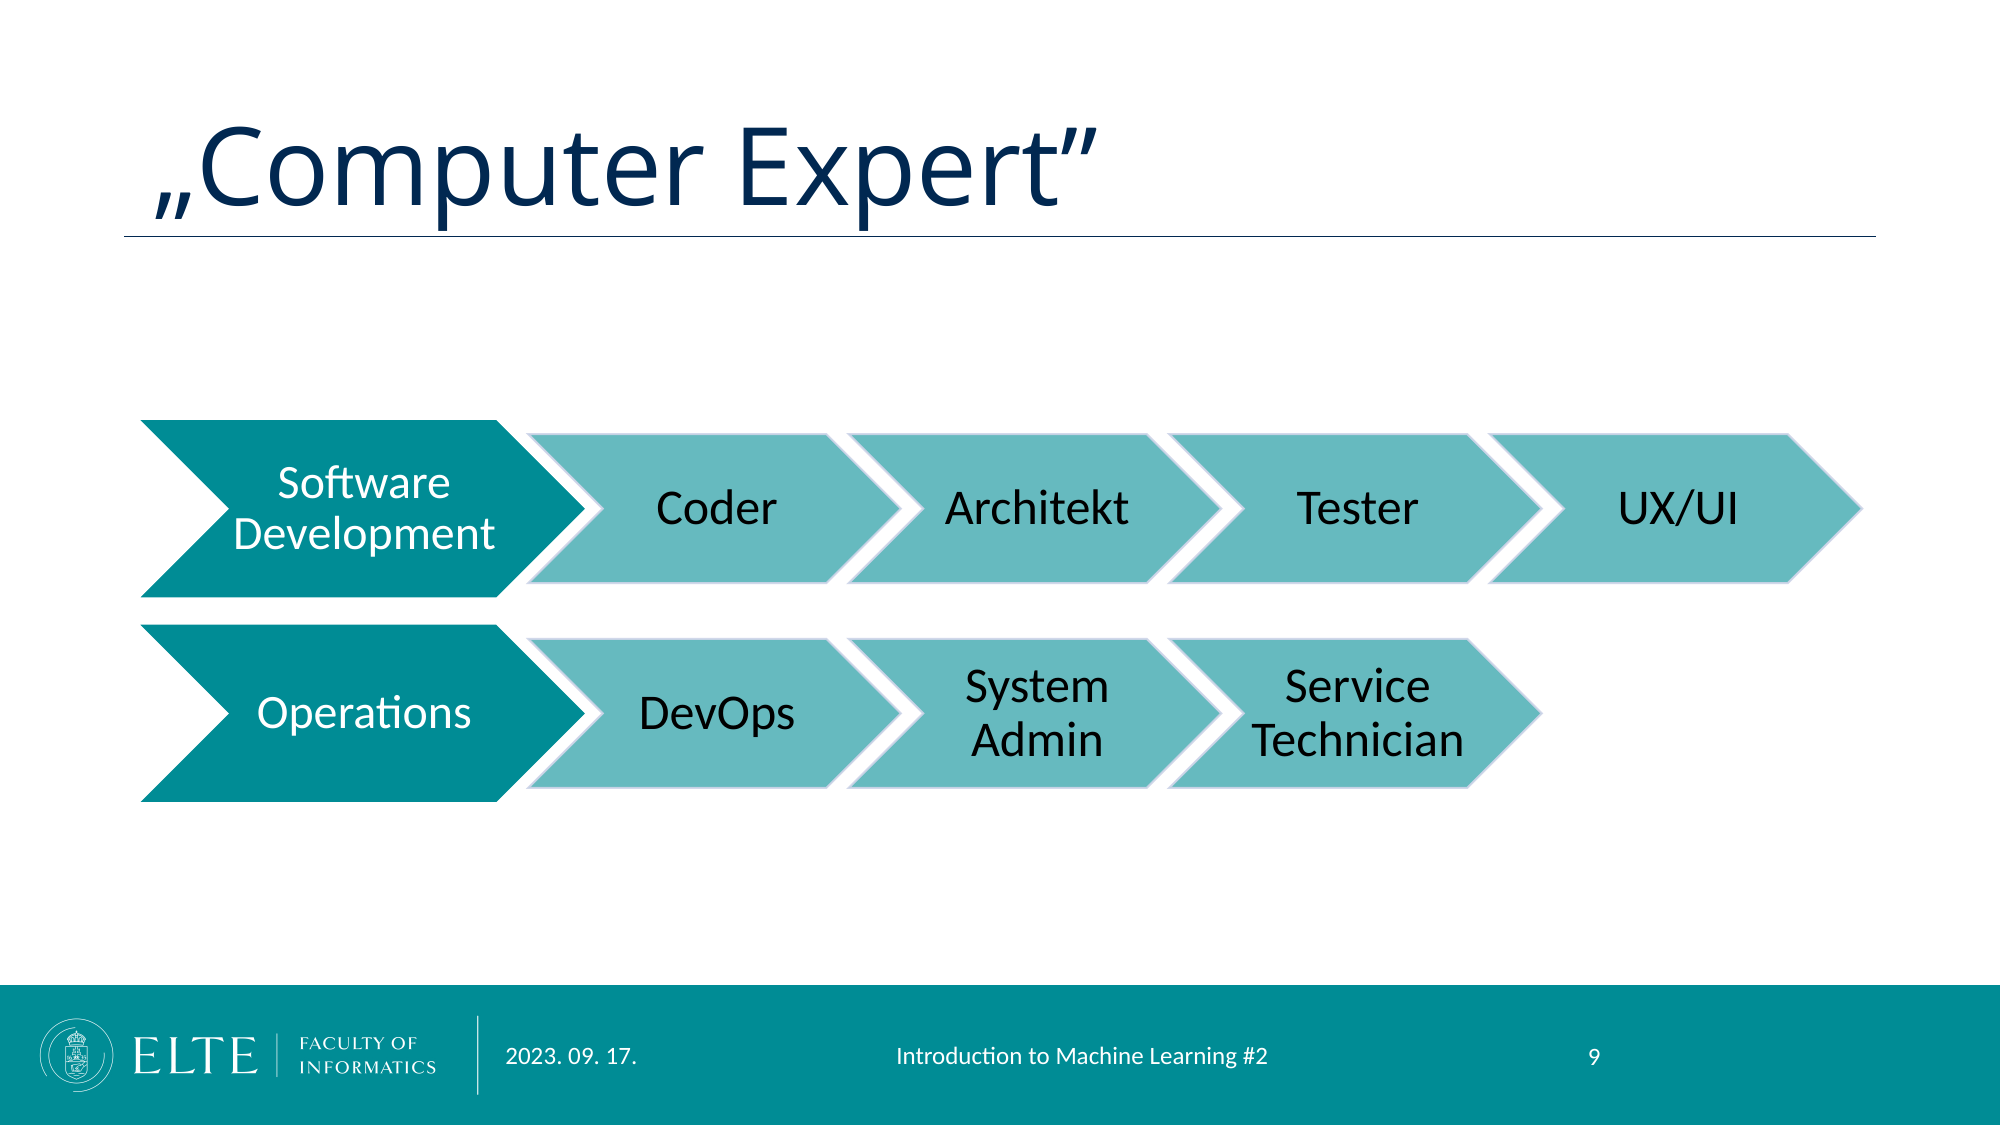

# „Computer Expert”
Software Development
Coder
Architekt
Tester
UX/UI
Operations
DevOps
System Admin
Service Technician
Introduction to Machine Learning #2
2023. 09. 17.
9